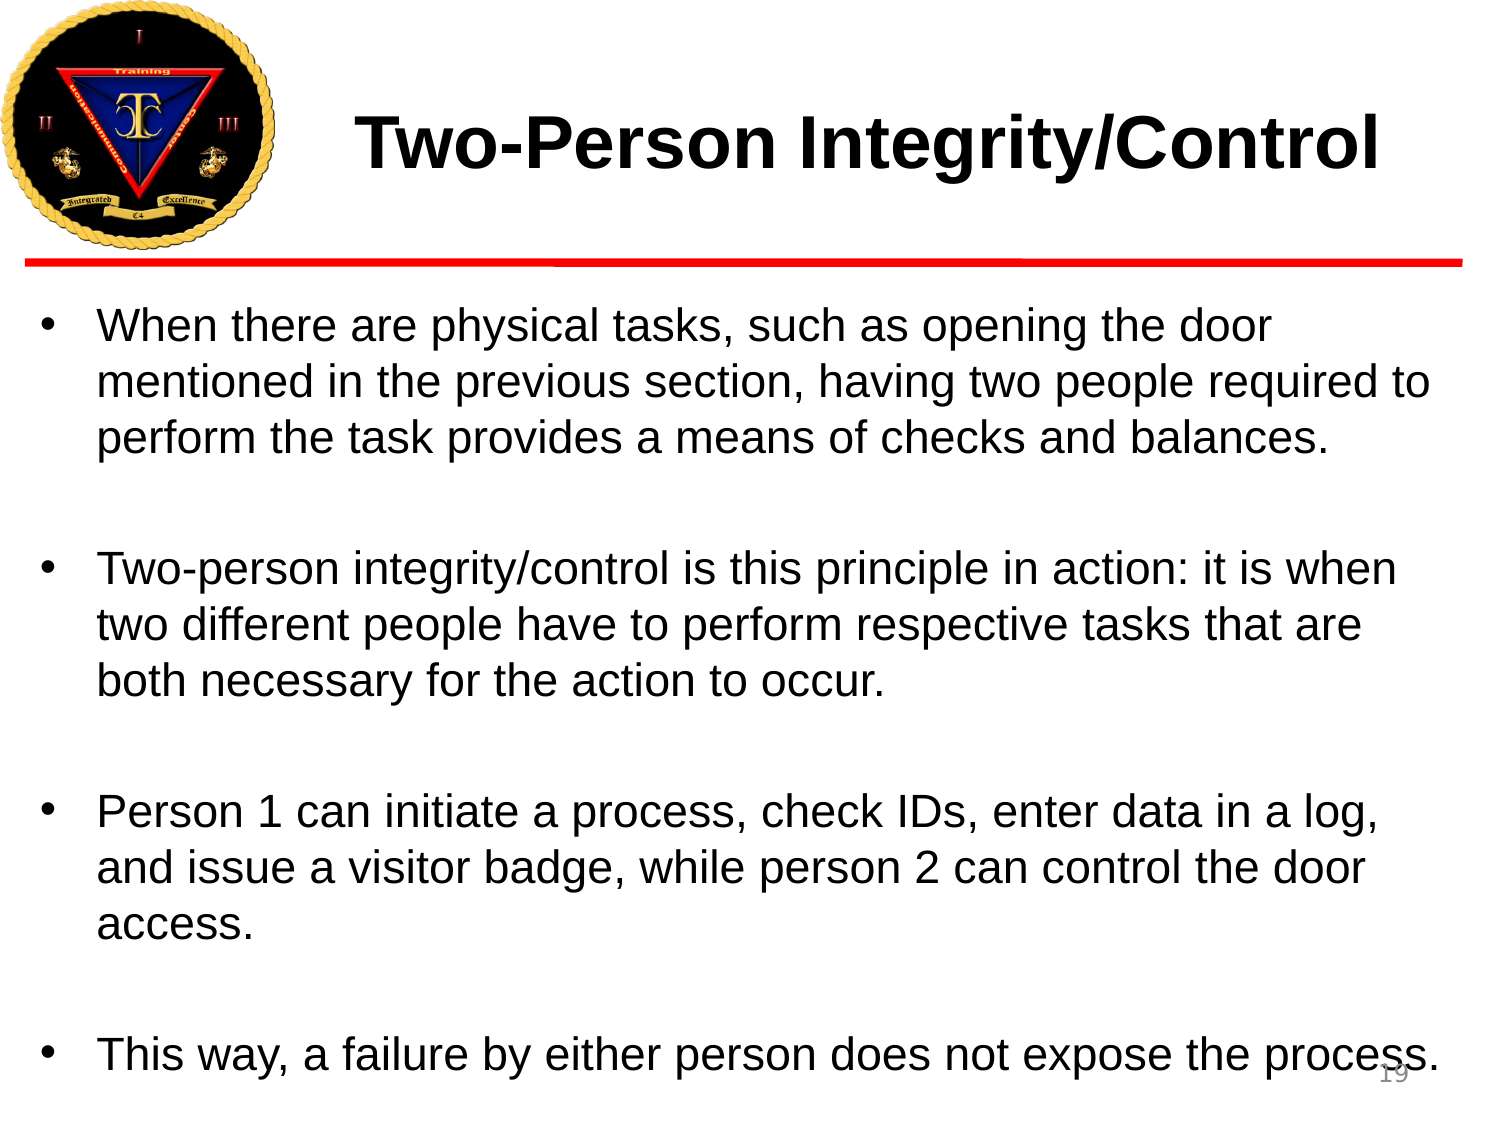

# Two-Person Integrity/Control
When there are physical tasks, such as opening the door mentioned in the previous section, having two people required to perform the task provides a means of checks and balances.

Two-person integrity/control is this principle in action: it is when two different people have to perform respective tasks that are both necessary for the action to occur.

Person 1 can initiate a process, check IDs, enter data in a log, and issue a visitor badge, while person 2 can control the door access.

This way, a failure by either person does not expose the process.
19